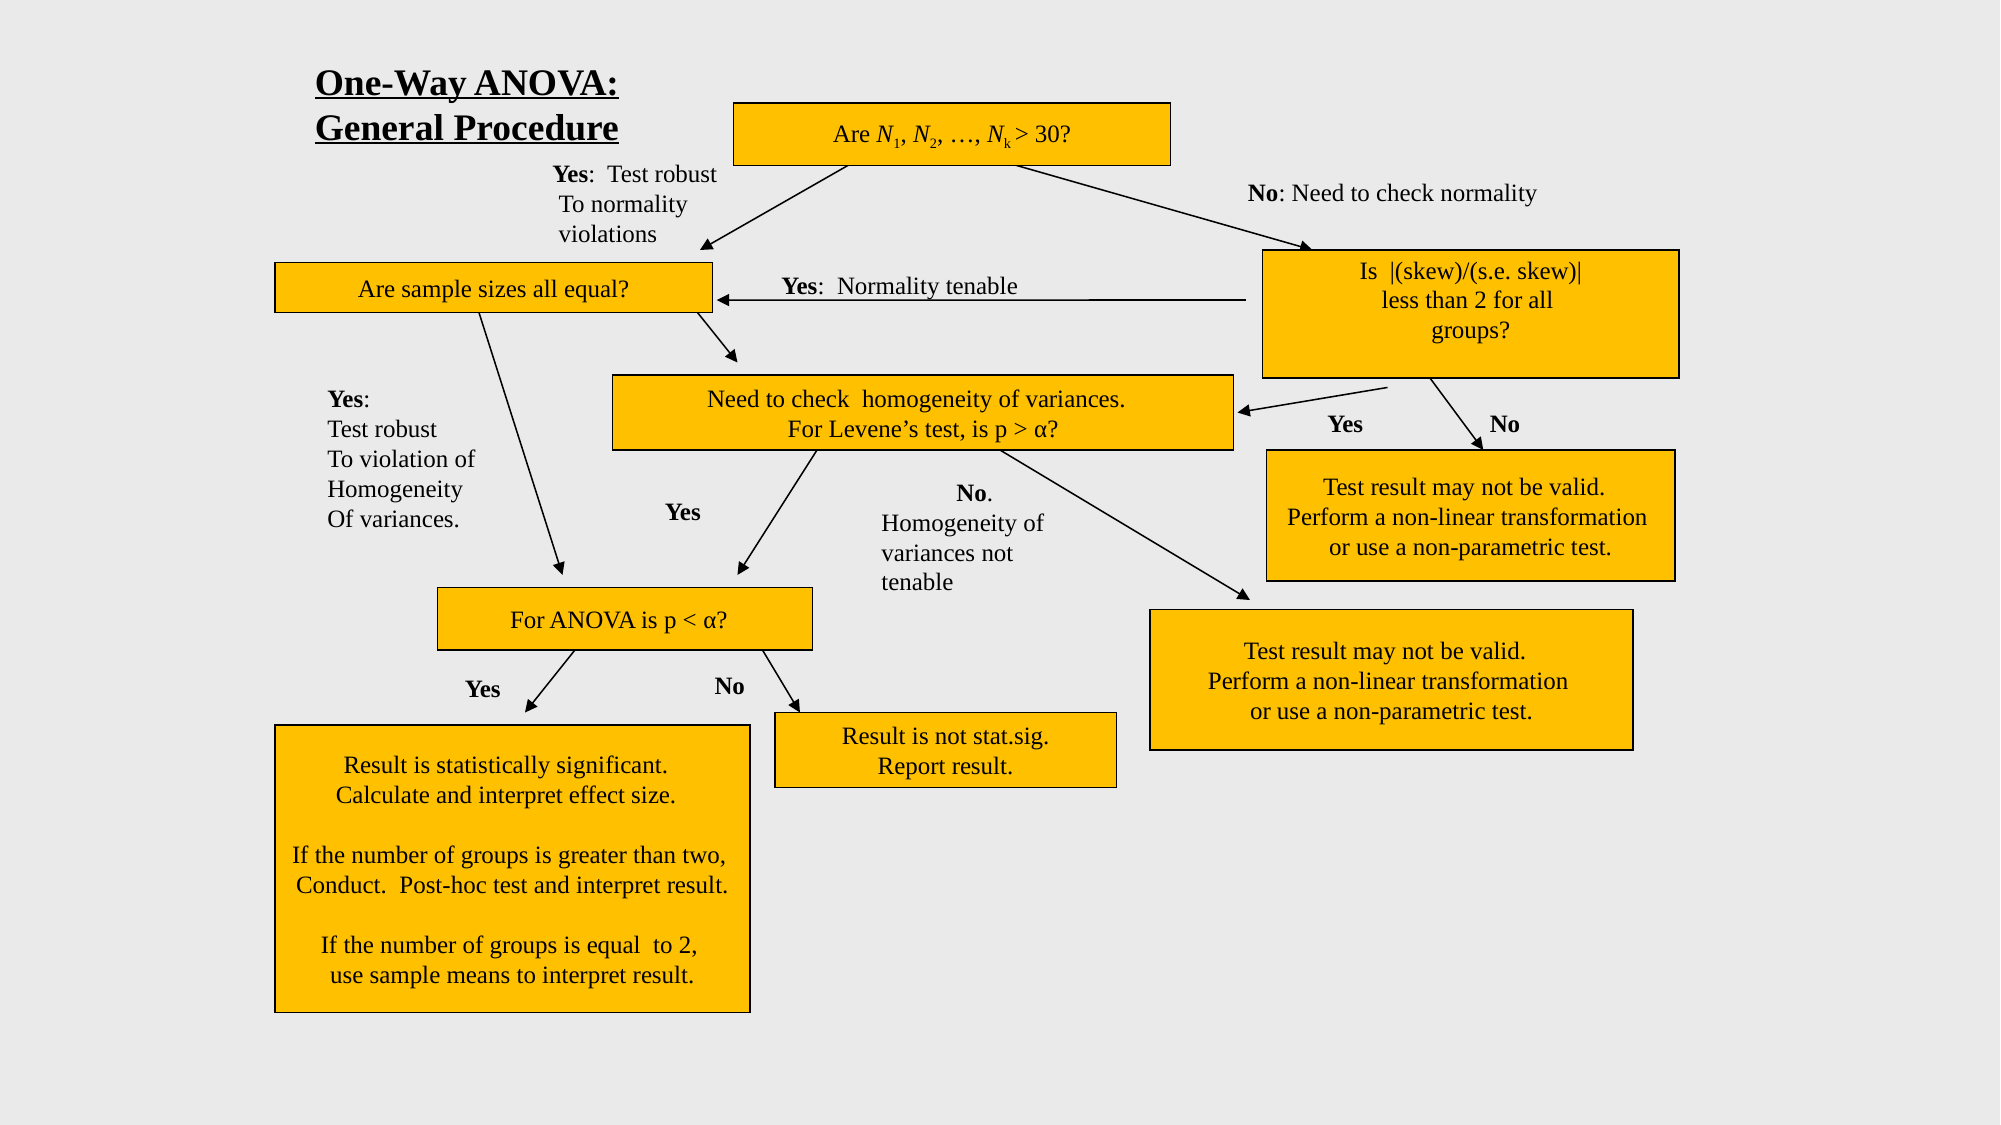

0
One-Way ANOVA: General Procedure
Are N1, N2, …, Nk > 30?

Yes:  Test robust
 To normality
 violations
No: Need to check normality

Is  |(skew)/(s.e. skew)|
less than 2 for all
groups?

Are sample sizes all equal?
Yes:  Normality tenable

Yes:
Test robust
To violation of
Homogeneity
Of variances.

Need to check  homogeneity of variances.
For Levene’s test, is p > α?

Yes
No

Test result may not be valid.
Perform a non-linear transformation
or use a non-parametric test.
            No.  Homogeneity of variances not tenable
Yes
For ANOVA is p < α?
Test result may not be valid.
Perform a non-linear transformation
or use a non-parametric test.

No
Yes
Result is not stat.sig.
Report result.
Result is statistically significant.
Calculate and interpret effect size.

If the number of groups is greater than two,
Conduct.  Post-hoc test and interpret result.

If the number of groups is equal  to 2,
use sample means to interpret result.